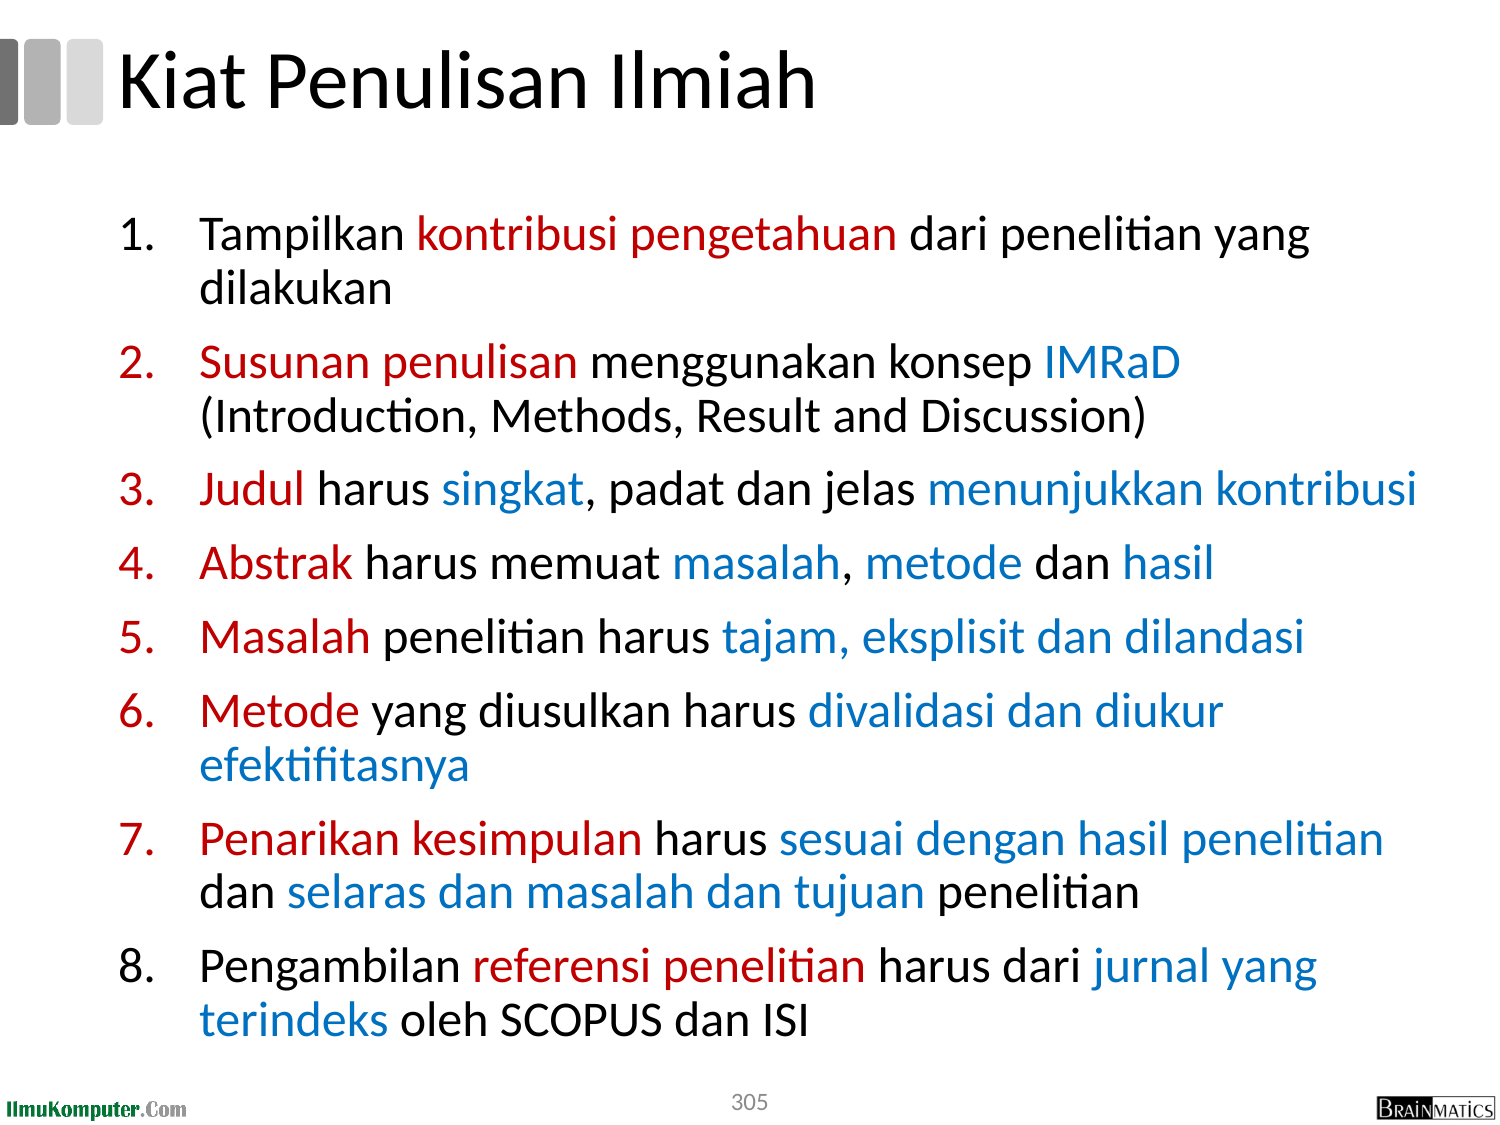

# Kiat Penulisan Ilmiah
Tampilkan kontribusi pengetahuan dari penelitian yang dilakukan
Susunan penulisan menggunakan konsep IMRaD (Introduction, Methods, Result and Discussion)
Judul harus singkat, padat dan jelas menunjukkan kontribusi
Abstrak harus memuat masalah, metode dan hasil
Masalah penelitian harus tajam, eksplisit dan dilandasi
Metode yang diusulkan harus divalidasi dan diukur efektifitasnya
Penarikan kesimpulan harus sesuai dengan hasil penelitian dan selaras dan masalah dan tujuan penelitian
Pengambilan referensi penelitian harus dari jurnal yang terindeks oleh SCOPUS dan ISI

305